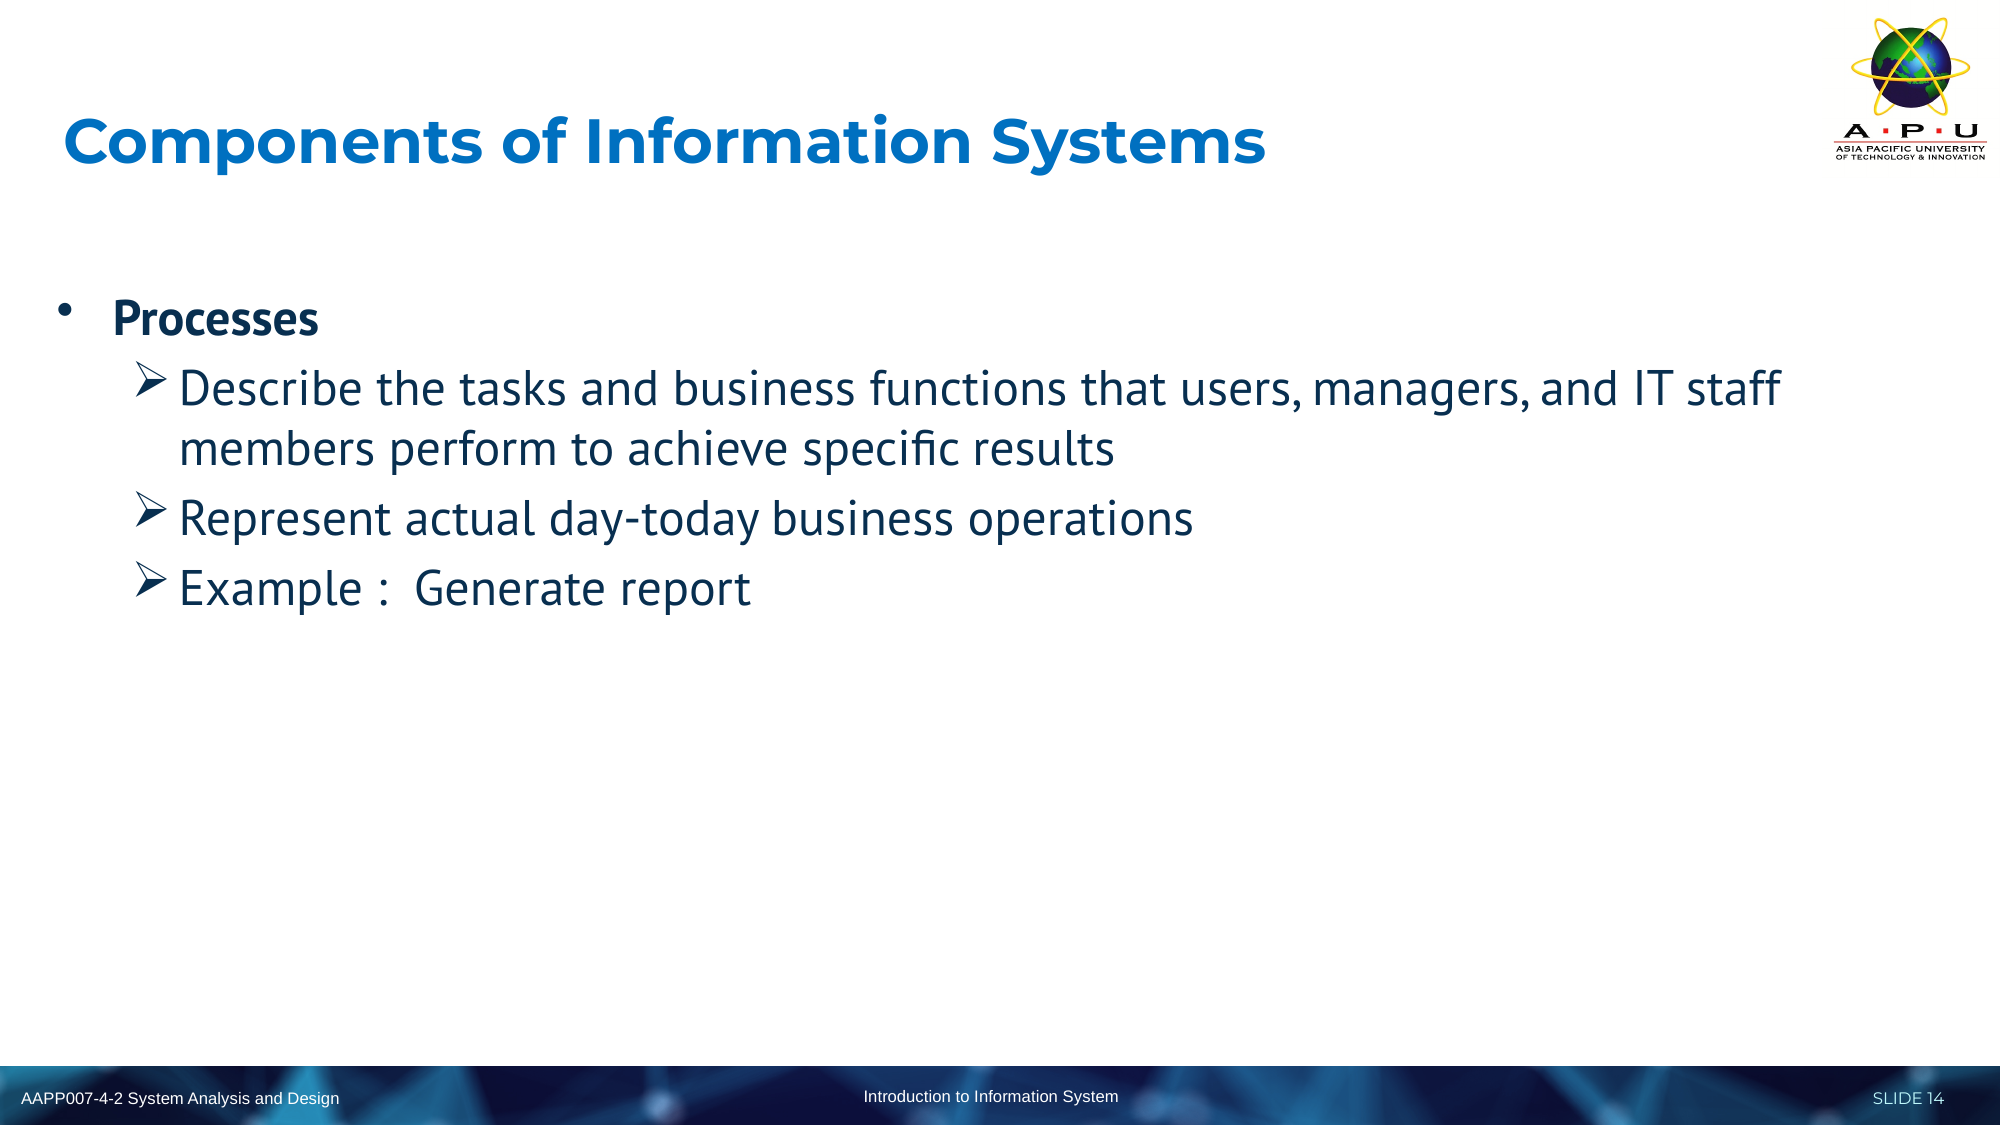

# Components of Information Systems
Processes
Describe the tasks and business functions that users, managers, and IT staff members perform to achieve specific results
Represent actual day-today business operations
Example :  Generate report